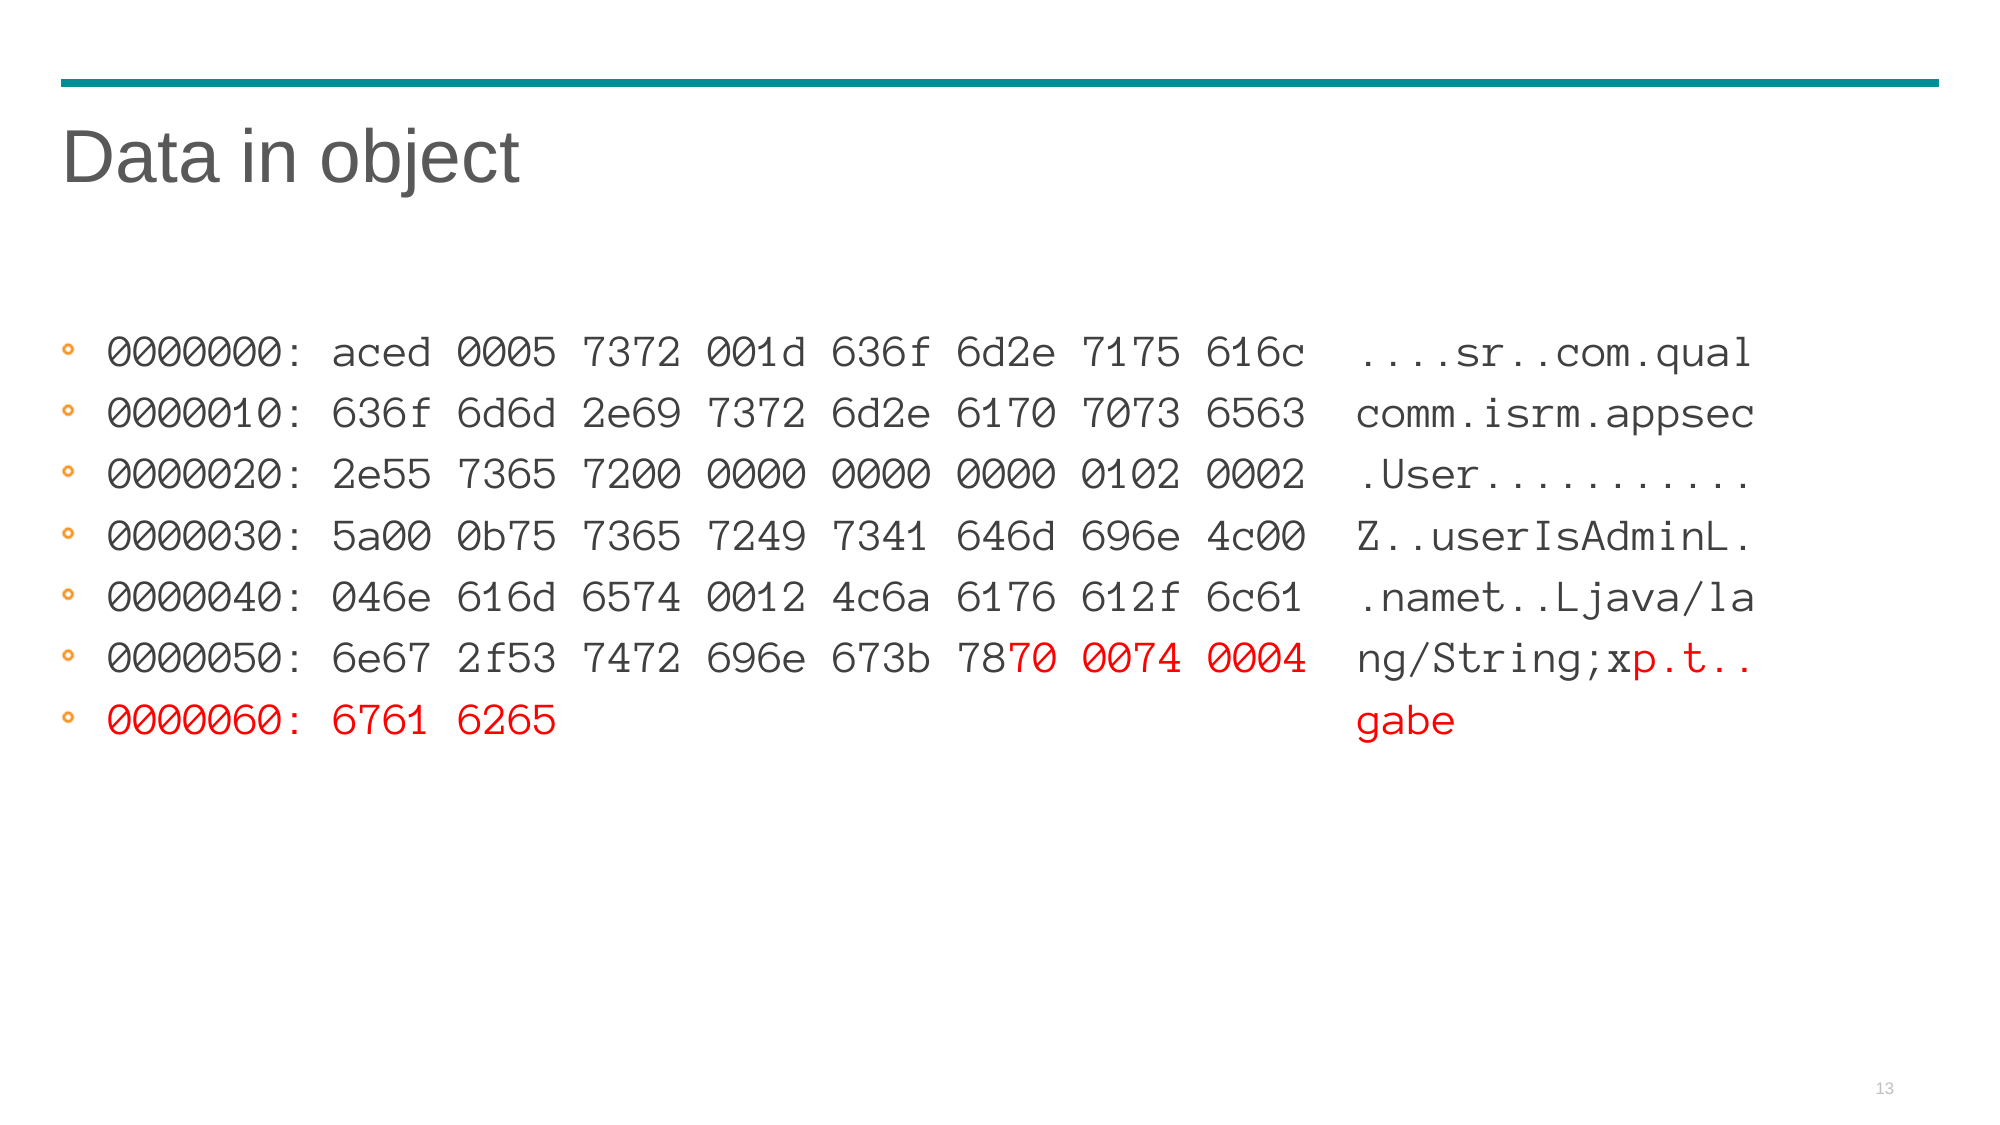

# Data in object

0000000: aced 0005 7372 001d 636f 6d2e 7175 616c  ....sr..com.qual
0000010: 636f 6d6d 2e69 7372 6d2e 6170 7073 6563  comm.isrm.appsec
0000020: 2e55 7365 7200 0000 0000 0000 0102 0002  .User...........
0000030: 5a00 0b75 7365 7249 7341 646d 696e 4c00  Z..userIsAdminL.
0000040: 046e 616d 6574 0012 4c6a 6176 612f 6c61  .namet..Ljava/la
0000050: 6e67 2f53 7472 696e 673b 7870 0074 0004  ng/String;xp.t..
0000060: 6761 6265                                gabe